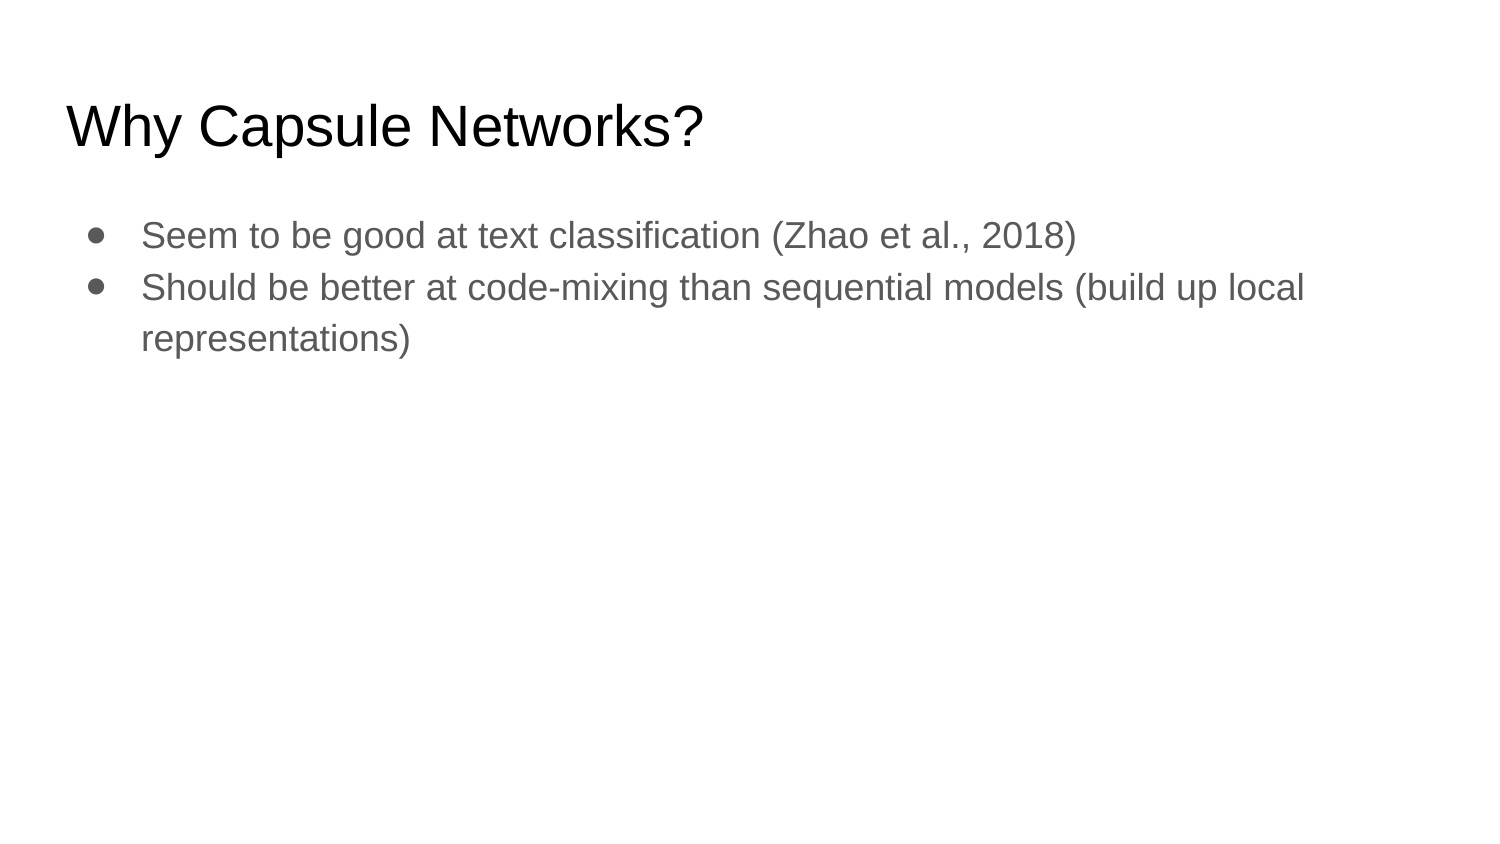

# Why Capsule Networks?
Seem to be good at text classification (Zhao et al., 2018)
Should be better at code-mixing than sequential models (build up local representations)